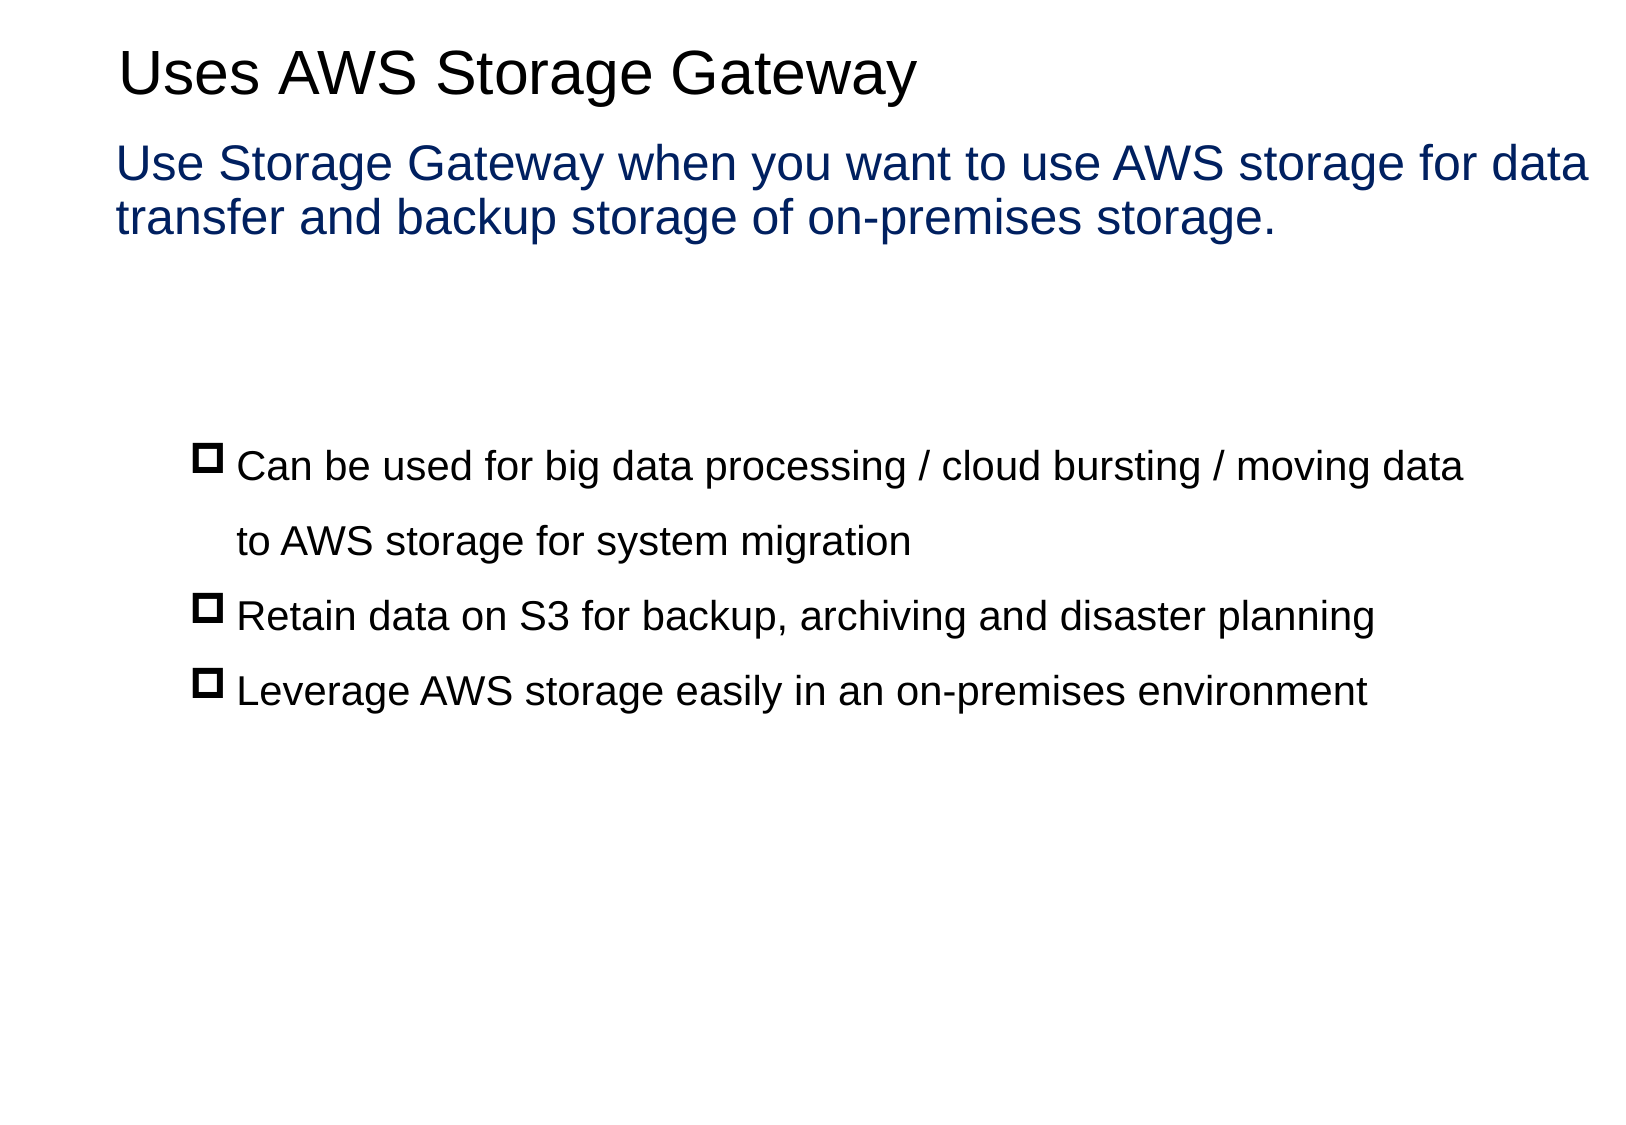

Uses AWS Storage Gateway
Use Storage Gateway when you want to use AWS storage for data transfer and backup storage of on-premises storage.
Can be used for big data processing / cloud bursting / moving data to AWS storage for system migration
Retain data on S3 for backup, archiving and disaster planning
Leverage AWS storage easily in an on-premises environment